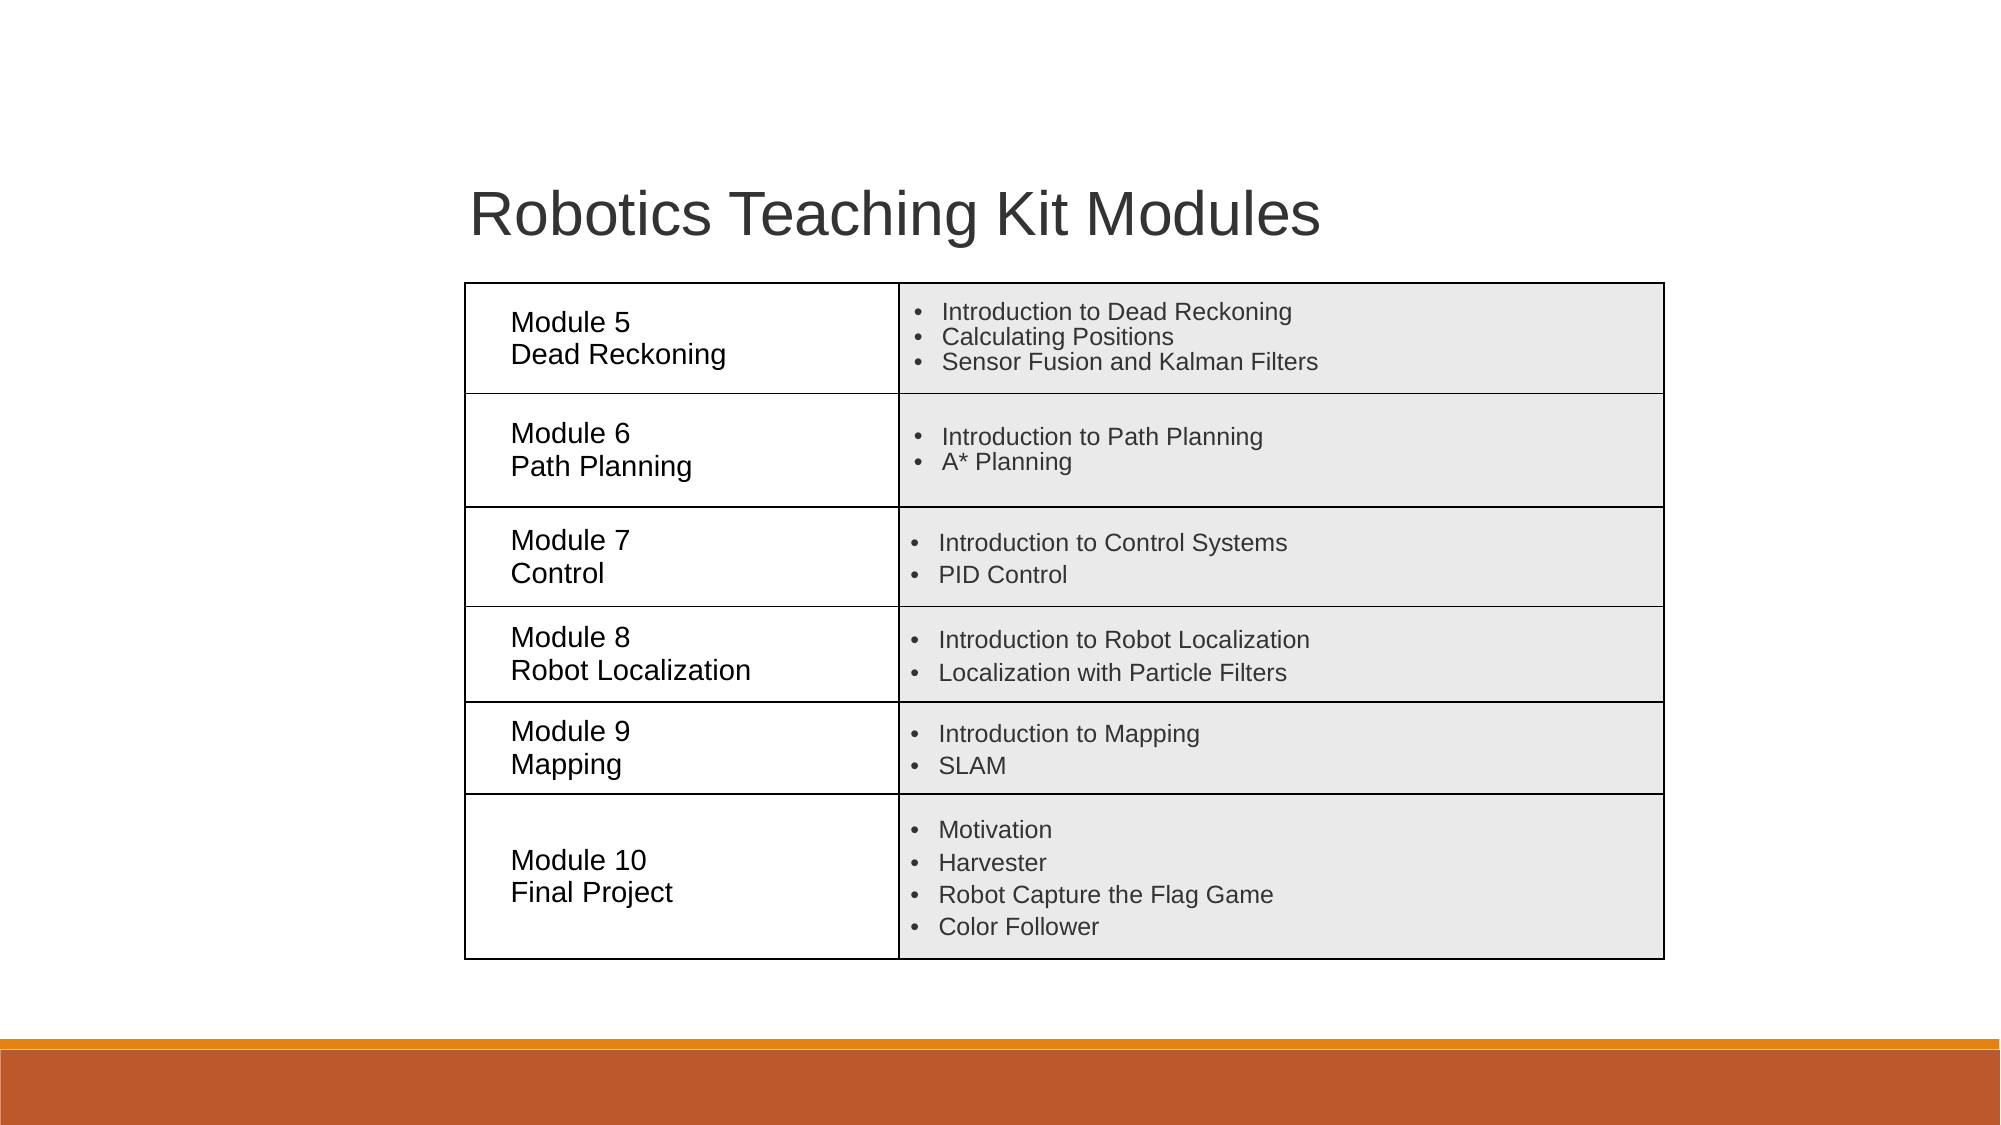

Robotics Teaching Kit Modules
| Module 5 Dead Reckoning | Introduction to Dead Reckoning Calculating Positions Sensor Fusion and Kalman Filters |
| --- | --- |
| Module 6 Path Planning | Introduction to Path Planning A\* Planning |
| Module 7 Control | Introduction to Control Systems PID Control |
| Module 8 Robot Localization | Introduction to Robot Localization Localization with Particle Filters |
| Module 9 Mapping | Introduction to Mapping SLAM |
| Module 10 Final Project | ​Motivation ​Harvester Robot Capture the Flag Game Color Follower |